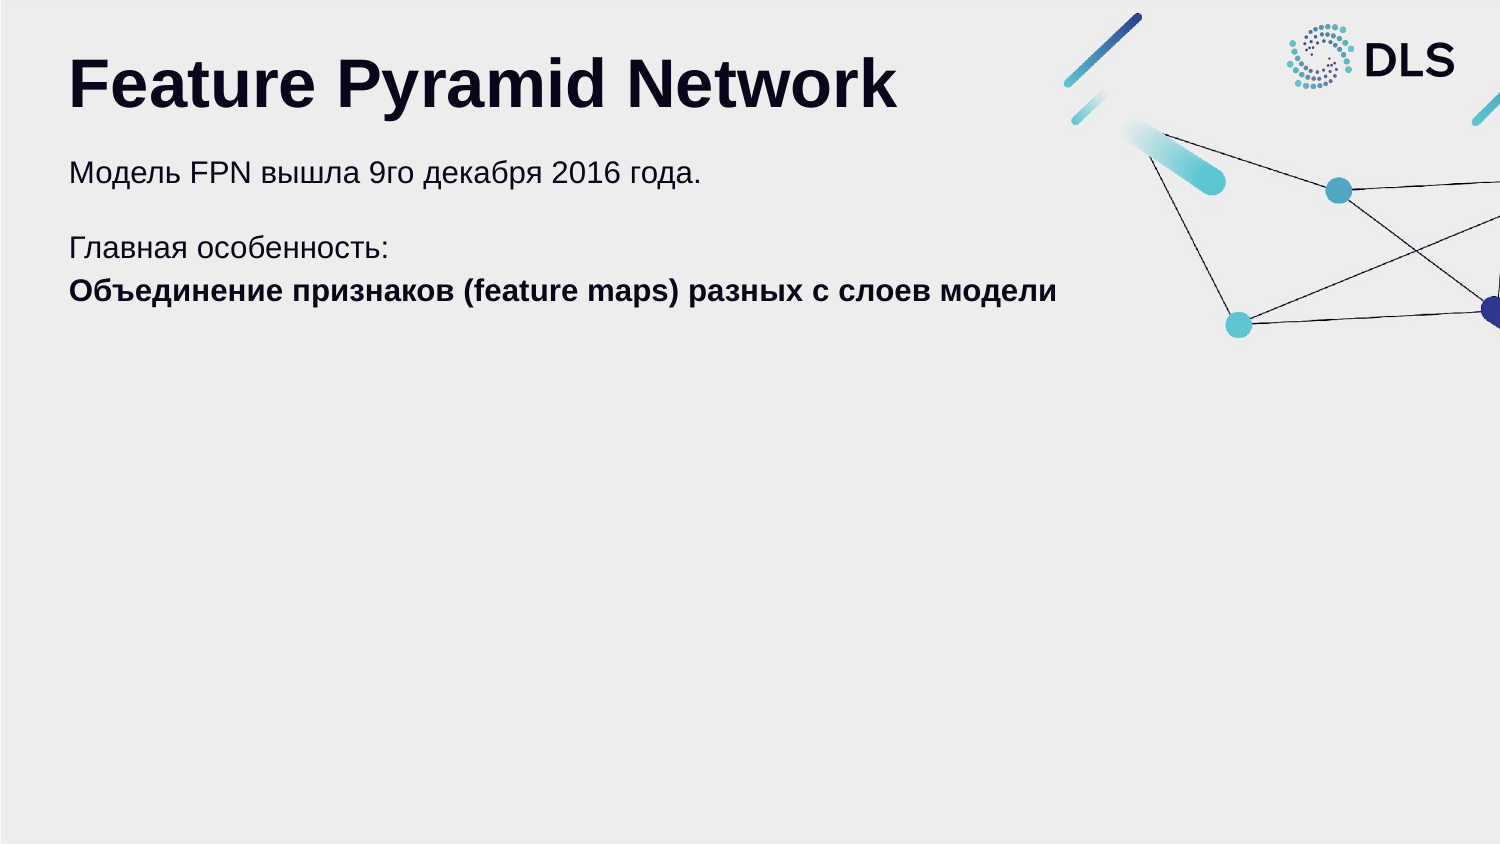

# Feature Pyramid Network
Модель FPN вышла 9го декабря 2016 года.

Главная особенность:
Объединение признаков (feature maps) разных c слоев модели